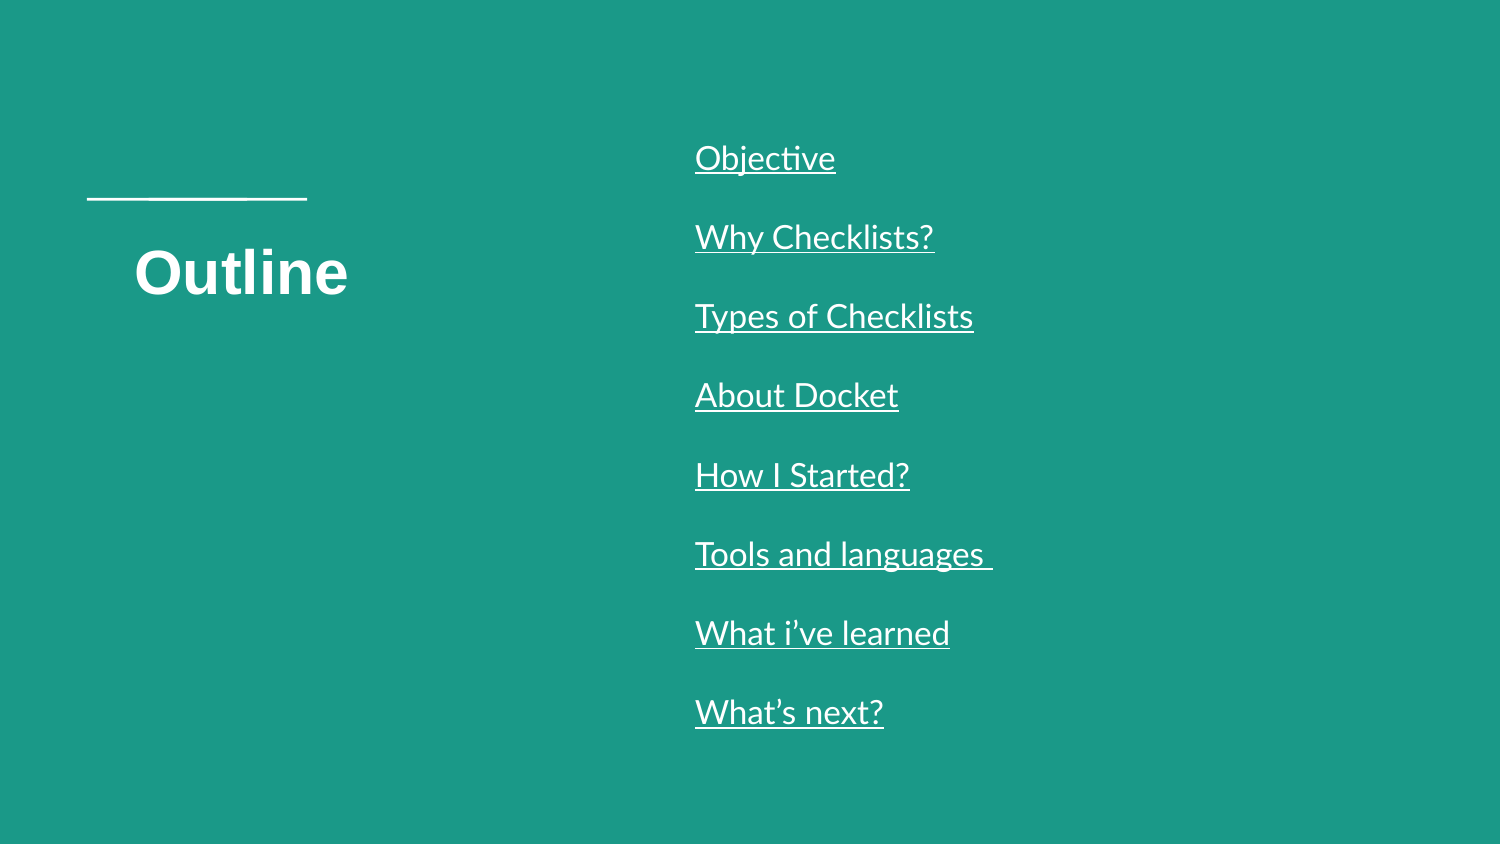

Objective
Why Checklists?
Types of Checklists
About Docket
How I Started?
Tools and languages
What i’ve learned
What’s next?

# Outline